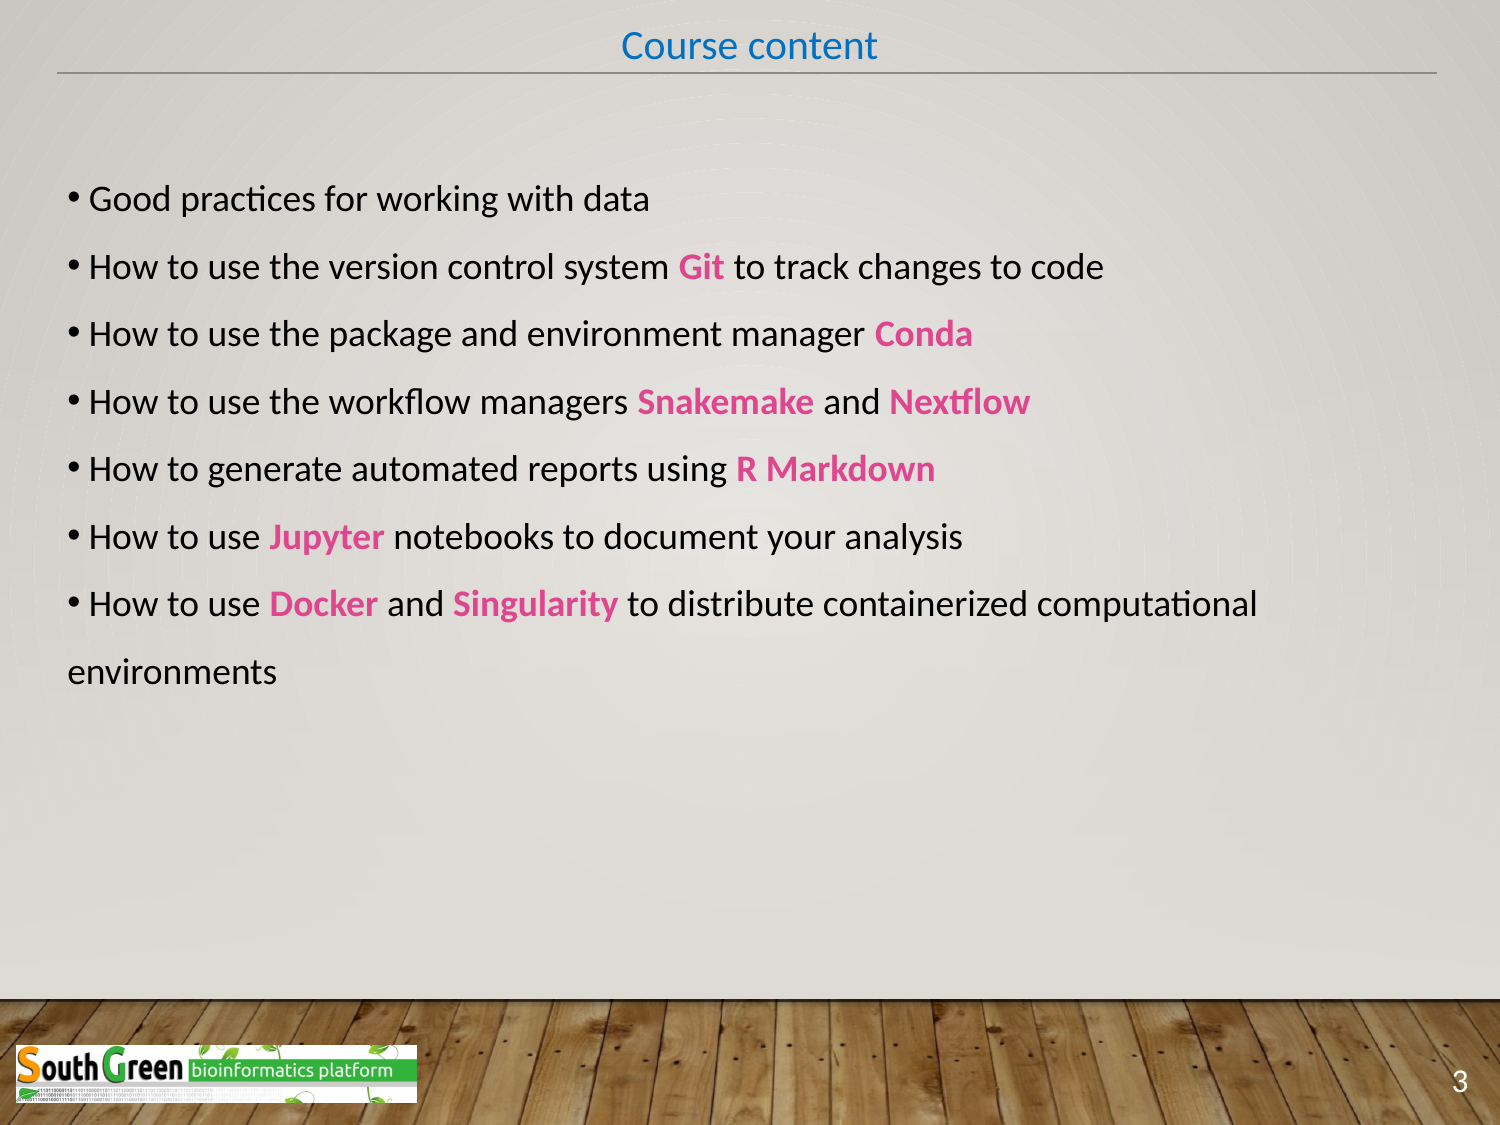

Course content
 Good practices for working with data
 How to use the version control system Git to track changes to code
 How to use the package and environment manager Conda
 How to use the workflow managers Snakemake and Nextflow
 How to generate automated reports using R Markdown
 How to use Jupyter notebooks to document your analysis
 How to use Docker and Singularity to distribute containerized computational
environments
3